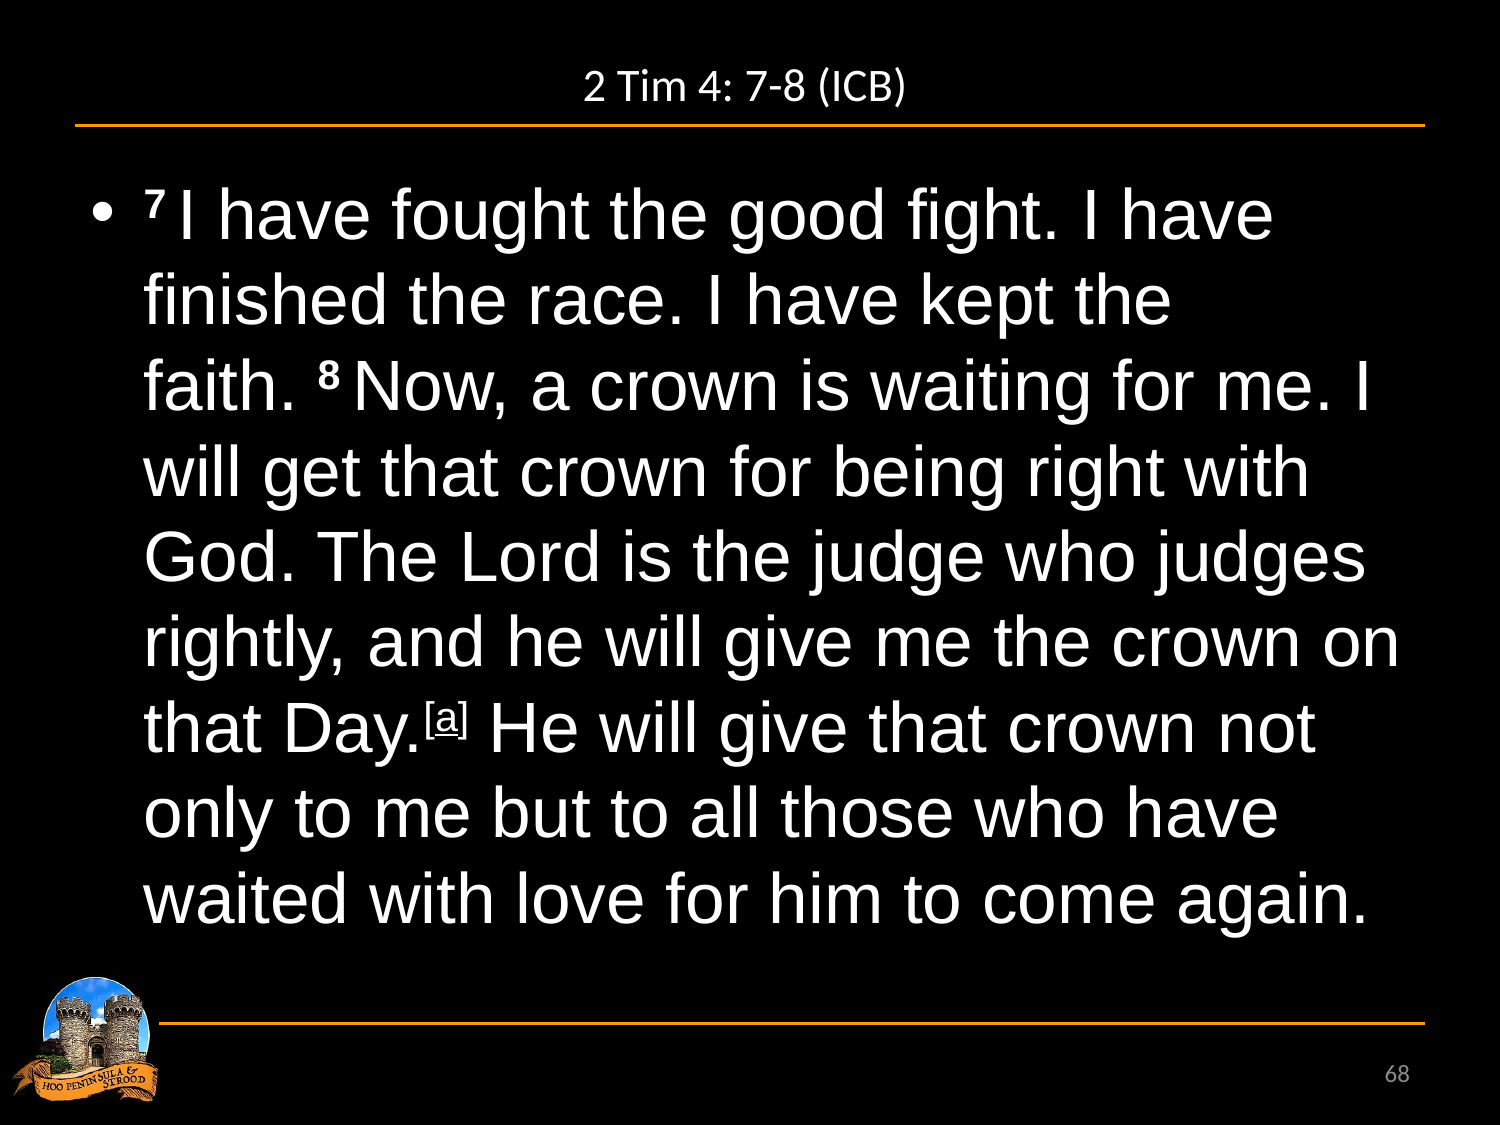

# 2 Tim 4: 7-8 (ICB)
7 I have fought the good fight. I have finished the race. I have kept the faith. 8 Now, a crown is waiting for me. I will get that crown for being right with God. The Lord is the judge who judges rightly, and he will give me the crown on that Day.[a] He will give that crown not only to me but to all those who have waited with love for him to come again.

68